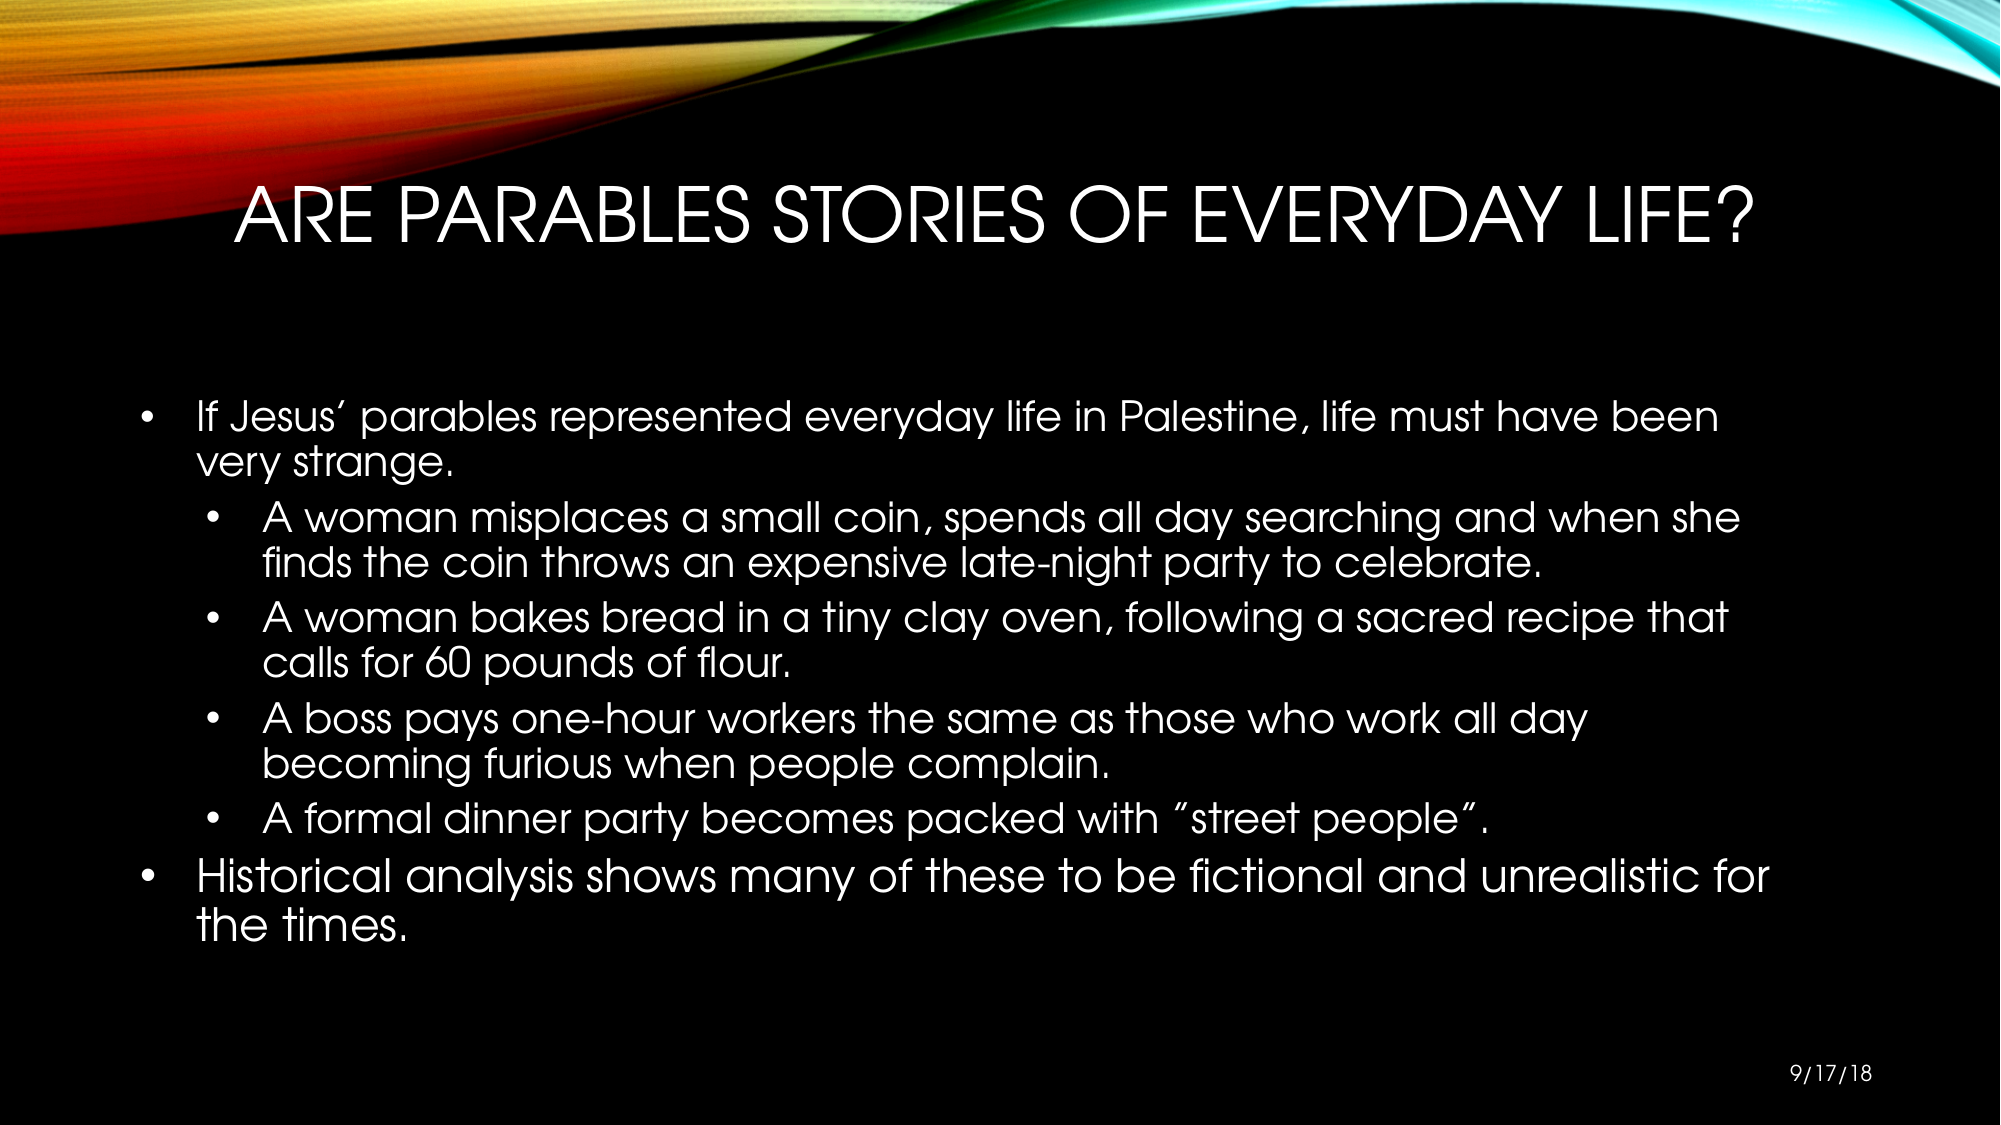

# Are Parables Stories of Everyday Life?
If Jesus’ parables represented everyday life in Palestine, life must have been very strange.
A woman misplaces a small coin, spends all day searching and when she finds the coin throws an expensive late-night party to celebrate.
A woman bakes bread in a tiny clay oven, following a sacred recipe that calls for 60 pounds of flour.
A boss pays one-hour workers the same as those who work all day becoming furious when people complain.
A formal dinner party becomes packed with ”street people”.
Historical analysis shows many of these to be fictional and unrealistic for the times.

9/17/18